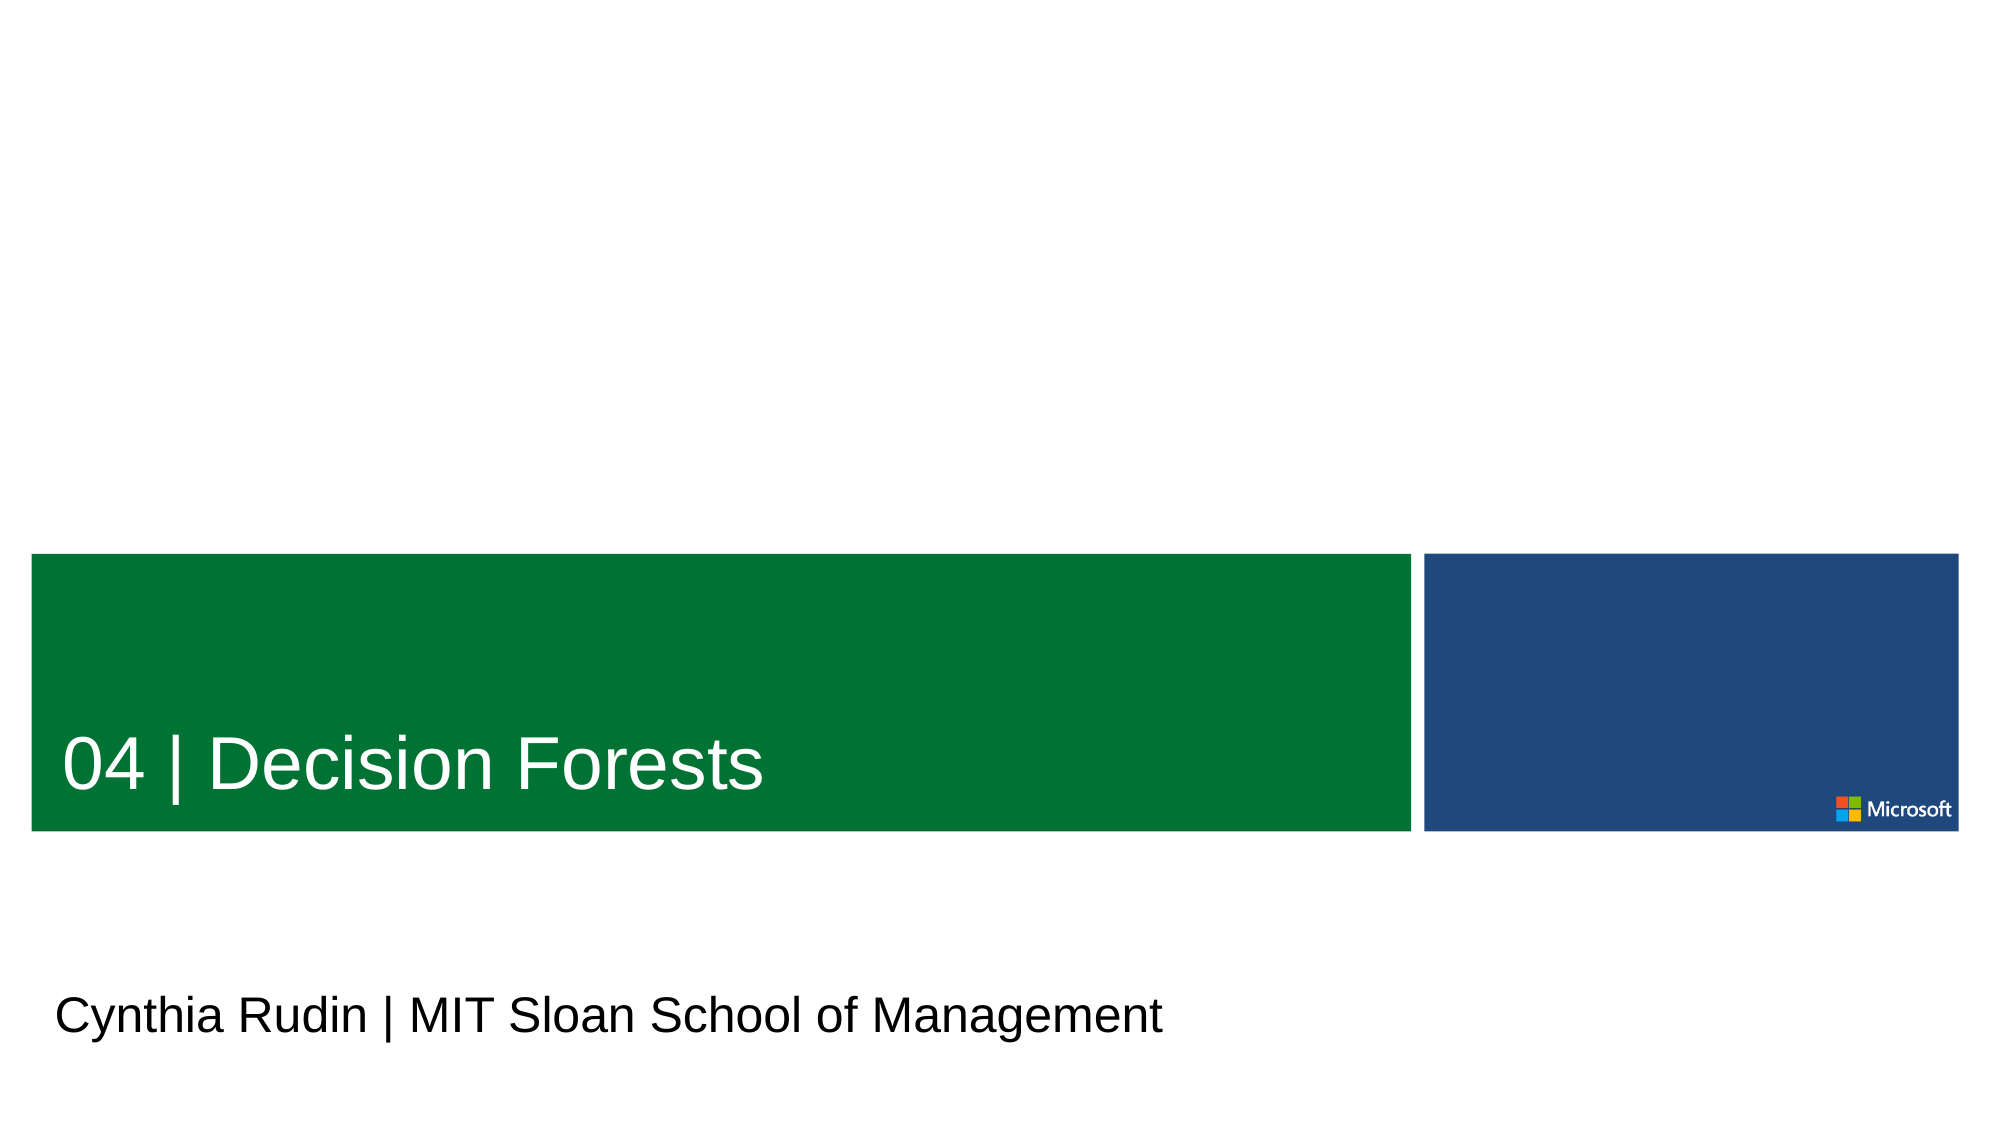

04 | Decision Forests
Cynthia Rudin | MIT Sloan School of Management